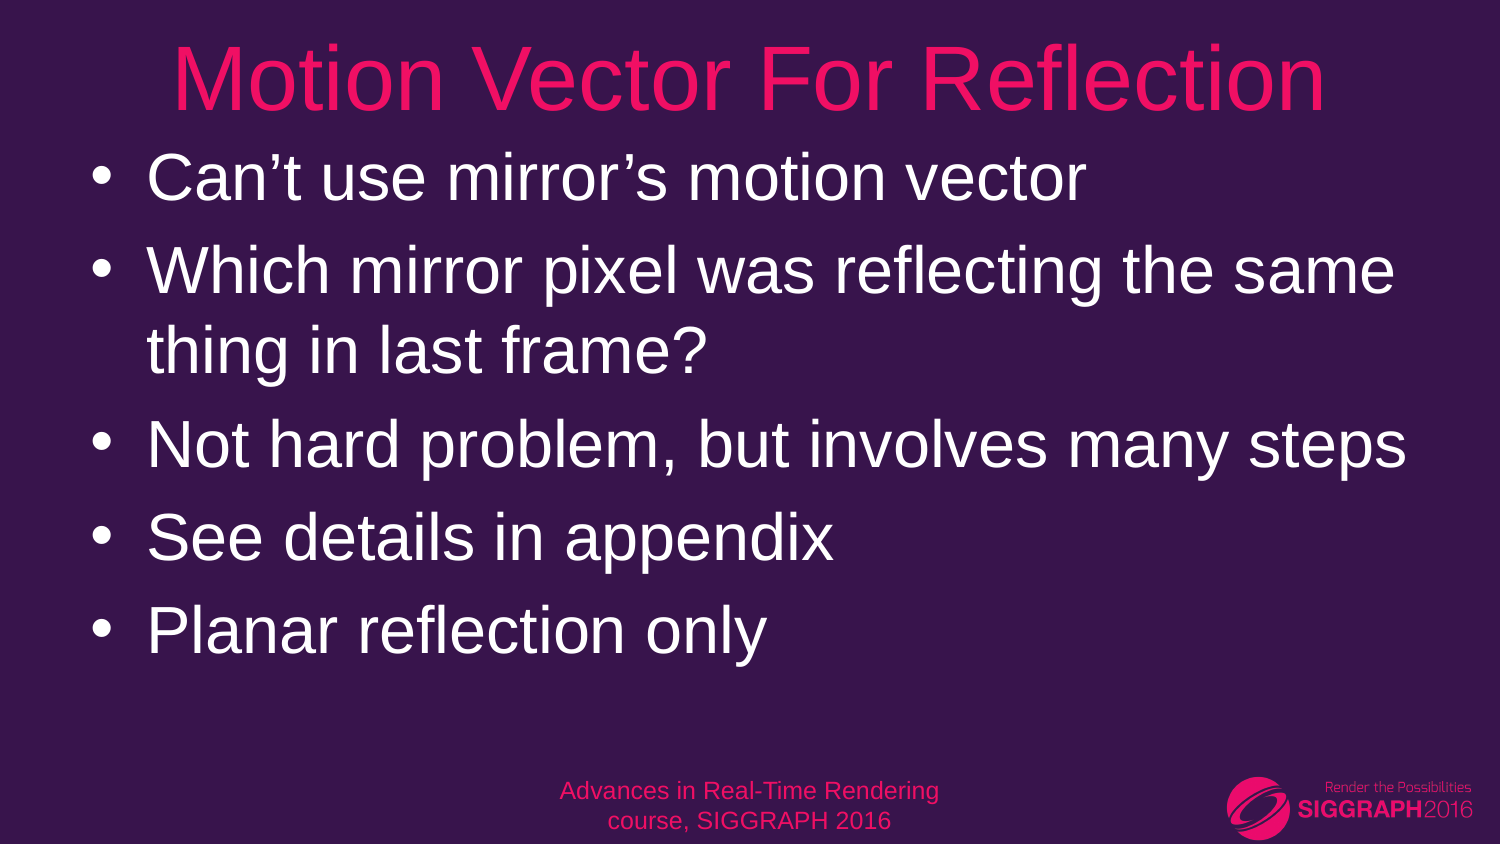

# Motion Vector For Reflection
Can’t use mirror’s motion vector
Which mirror pixel was reflecting the same thing in last frame?
Not hard problem, but involves many steps
See details in appendix
Planar reflection only

Advances in Real-Time Rendering course, SIGGRAPH 2016